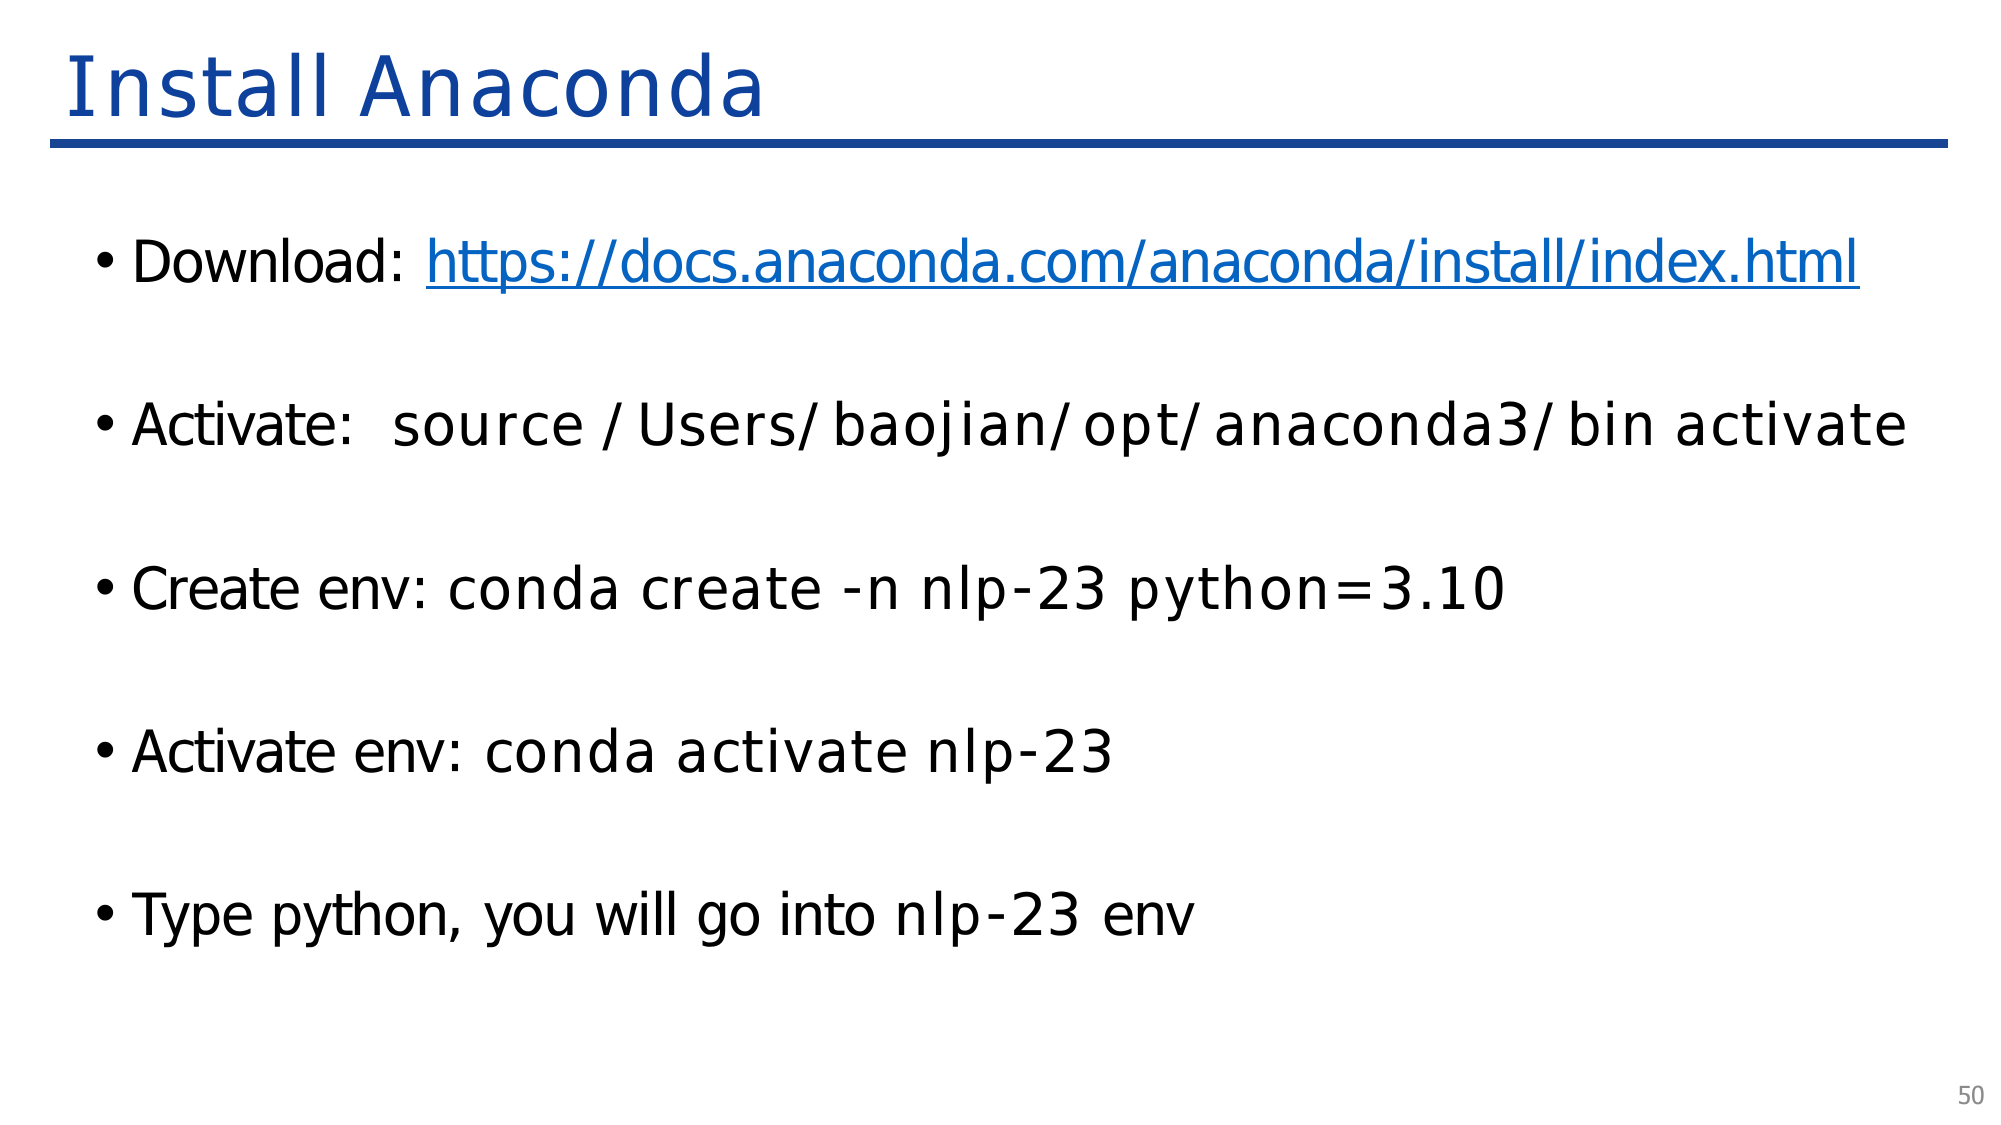

# Install Anaconda
Download: https://docs.anaconda.com/anaconda/install/index.html
Activate:  source /Users/baojian/opt/anaconda3/bin activate
Create env: conda create -n nlp-23 python=3.10
Activate env: conda activate nlp-23
Type python, you will go into nlp-23 env
50